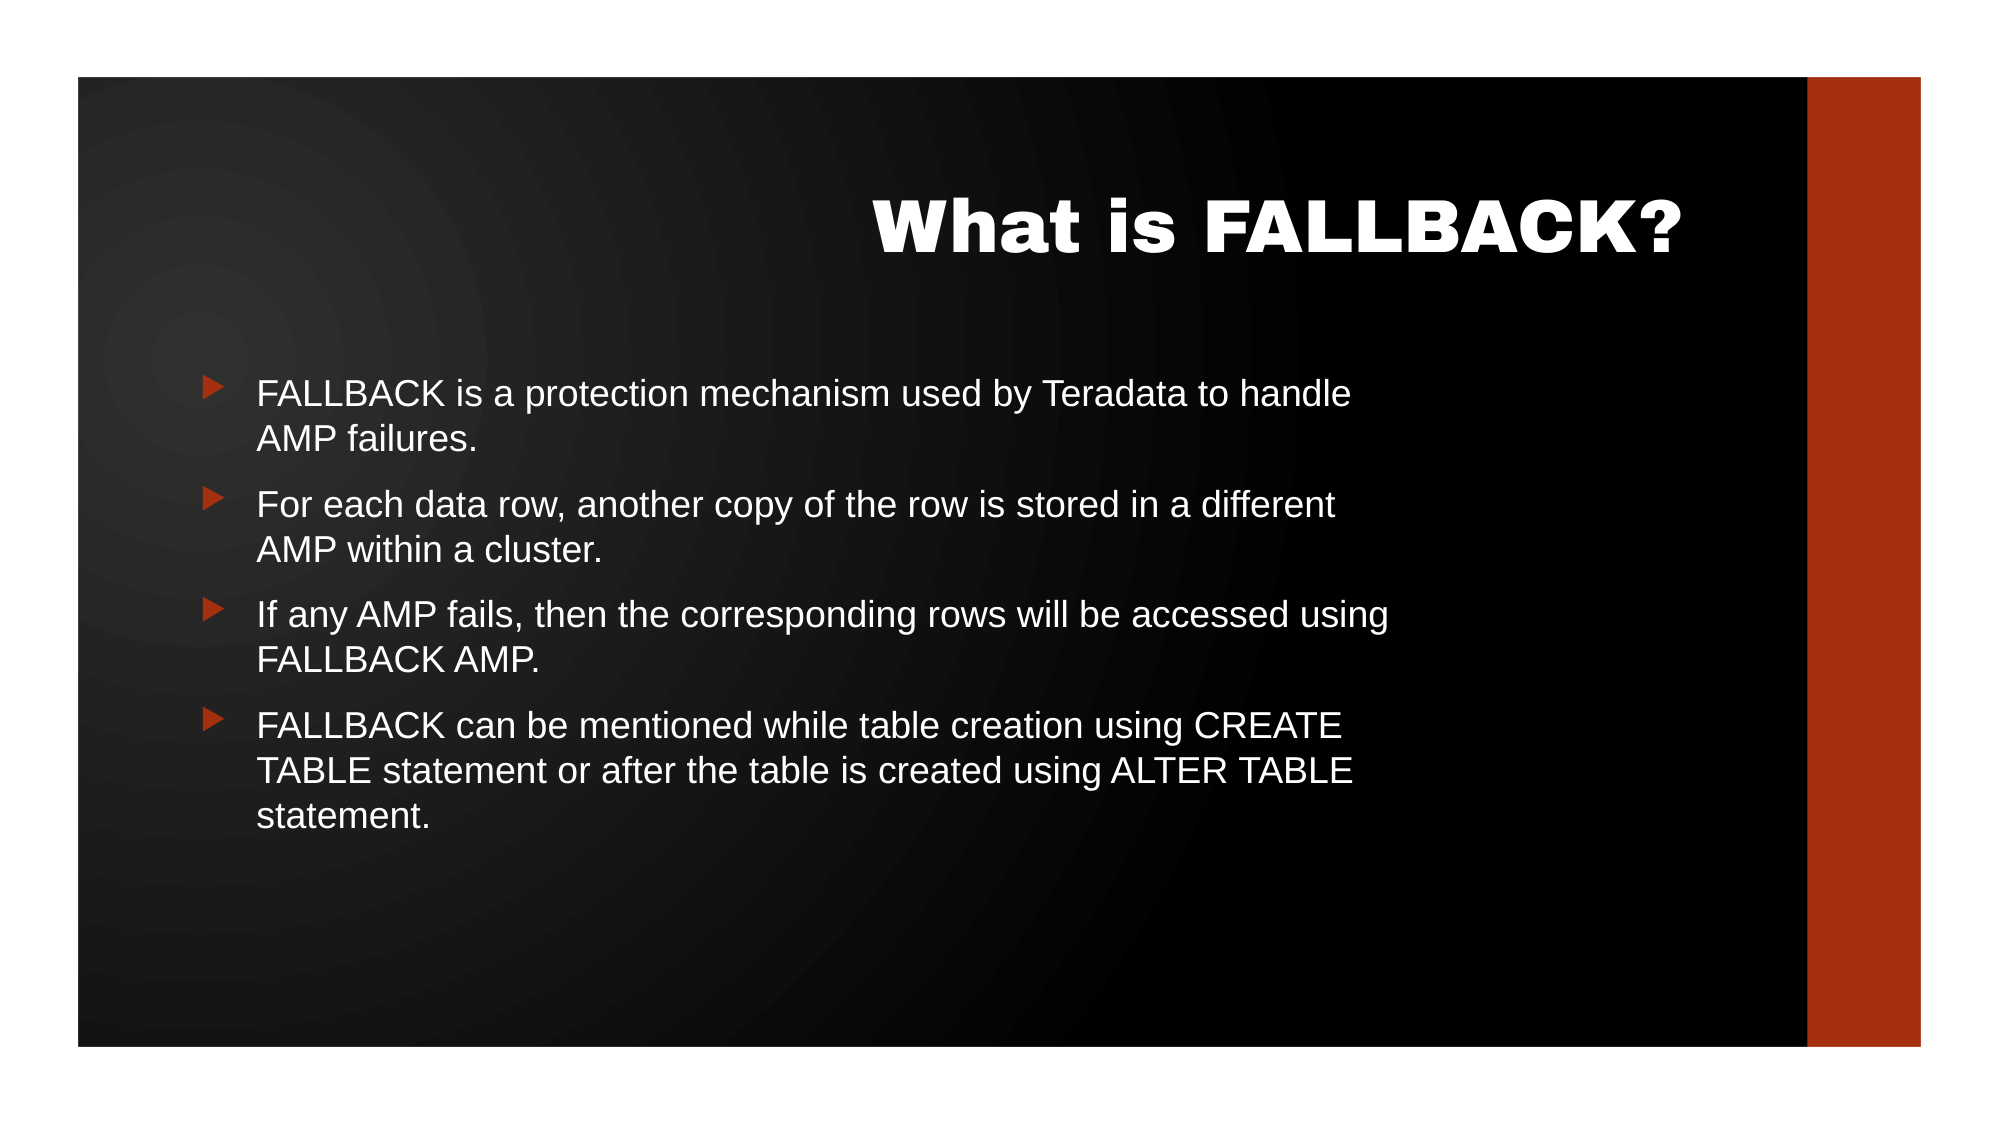

# What is FALLBACK?
FALLBACK is a protection mechanism used by Teradata to handle AMP failures.
For each data row, another copy of the row is stored in a different AMP within a cluster.
If any AMP fails, then the corresponding rows will be accessed using FALLBACK AMP.
FALLBACK can be mentioned while table creation using CREATE TABLE statement or after the table is created using ALTER TABLE statement.